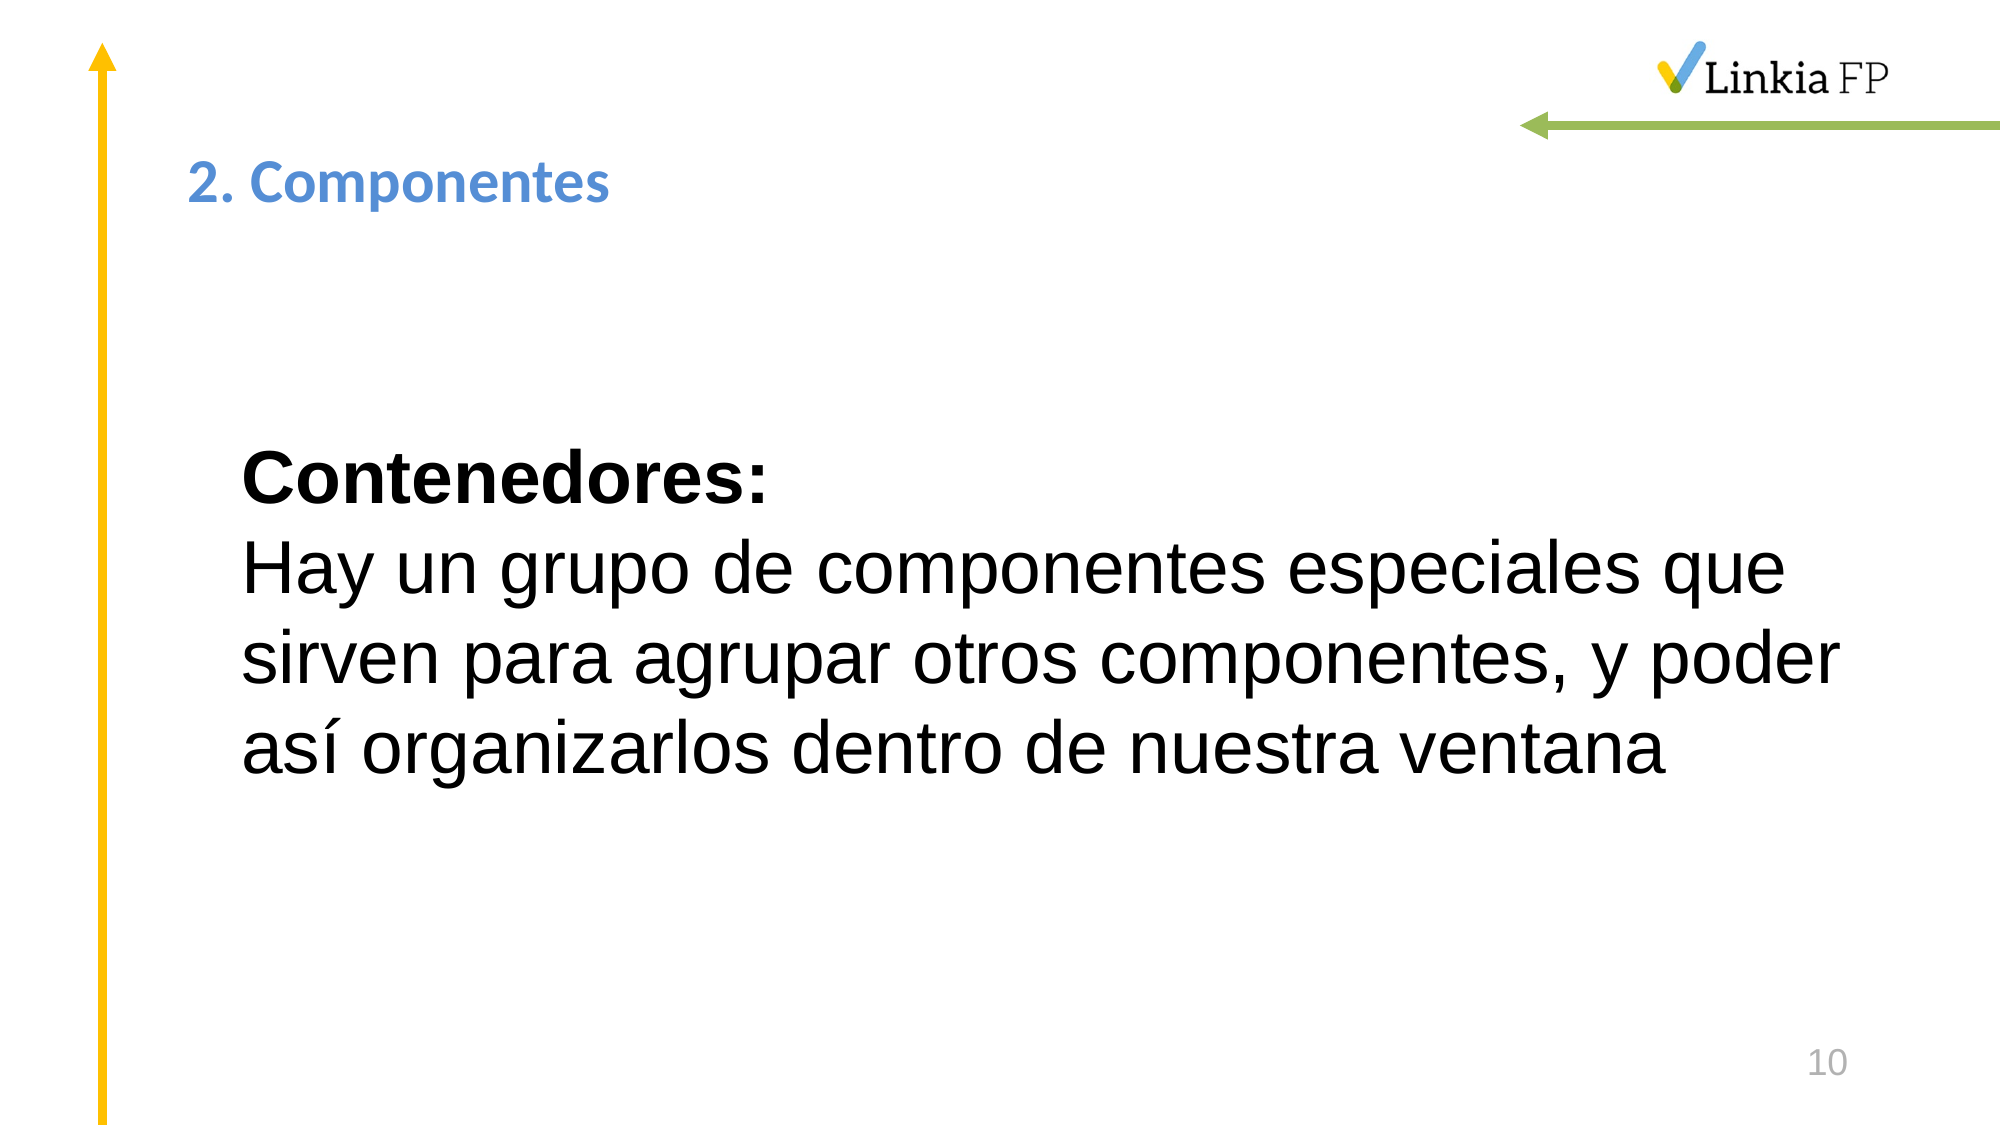

# 2. Componentes
Contenedores:
Hay un grupo de componentes especiales que sirven para agrupar otros componentes, y poder así organizarlos dentro de nuestra ventana
10